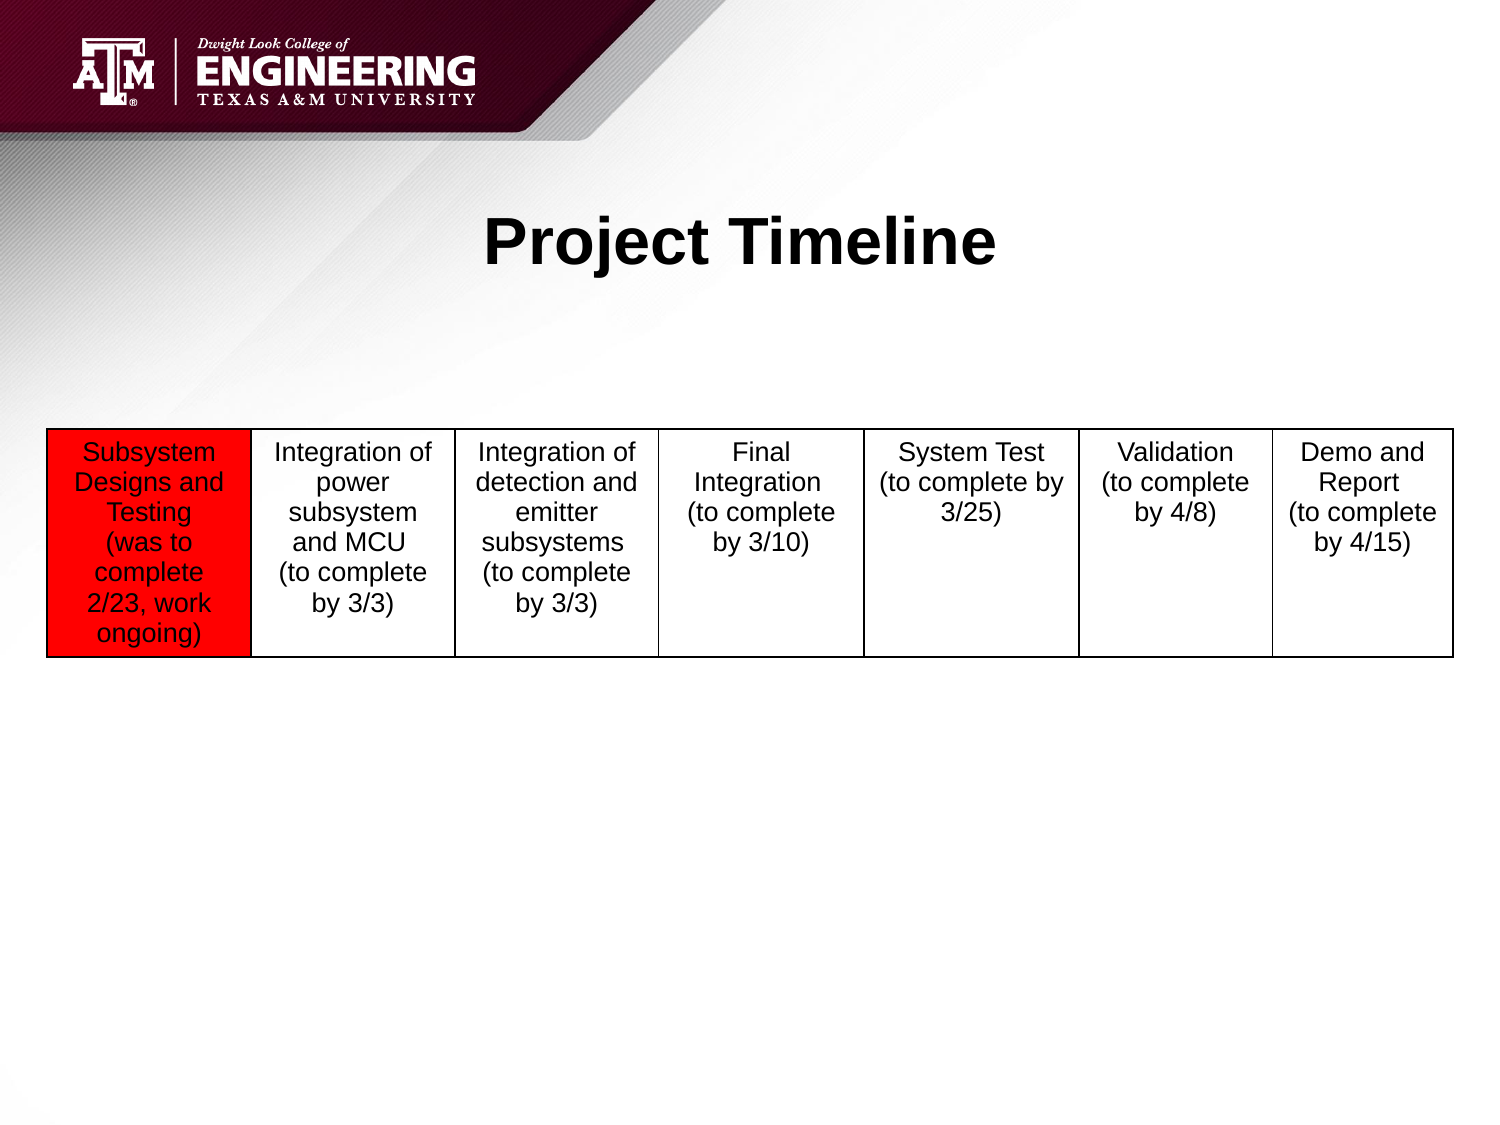

# Project Timeline
| Subsystem Designs and Testing (was to complete 2/23, work ongoing) | Integration of power subsystem and MCU (to complete by 3/3) | Integration of detection and emitter subsystems (to complete by 3/3) | Final Integration (to complete by 3/10) | System Test (to complete by 3/25) | Validation (to complete by 4/8) | Demo and Report (to complete by 4/15) |
| --- | --- | --- | --- | --- | --- | --- |